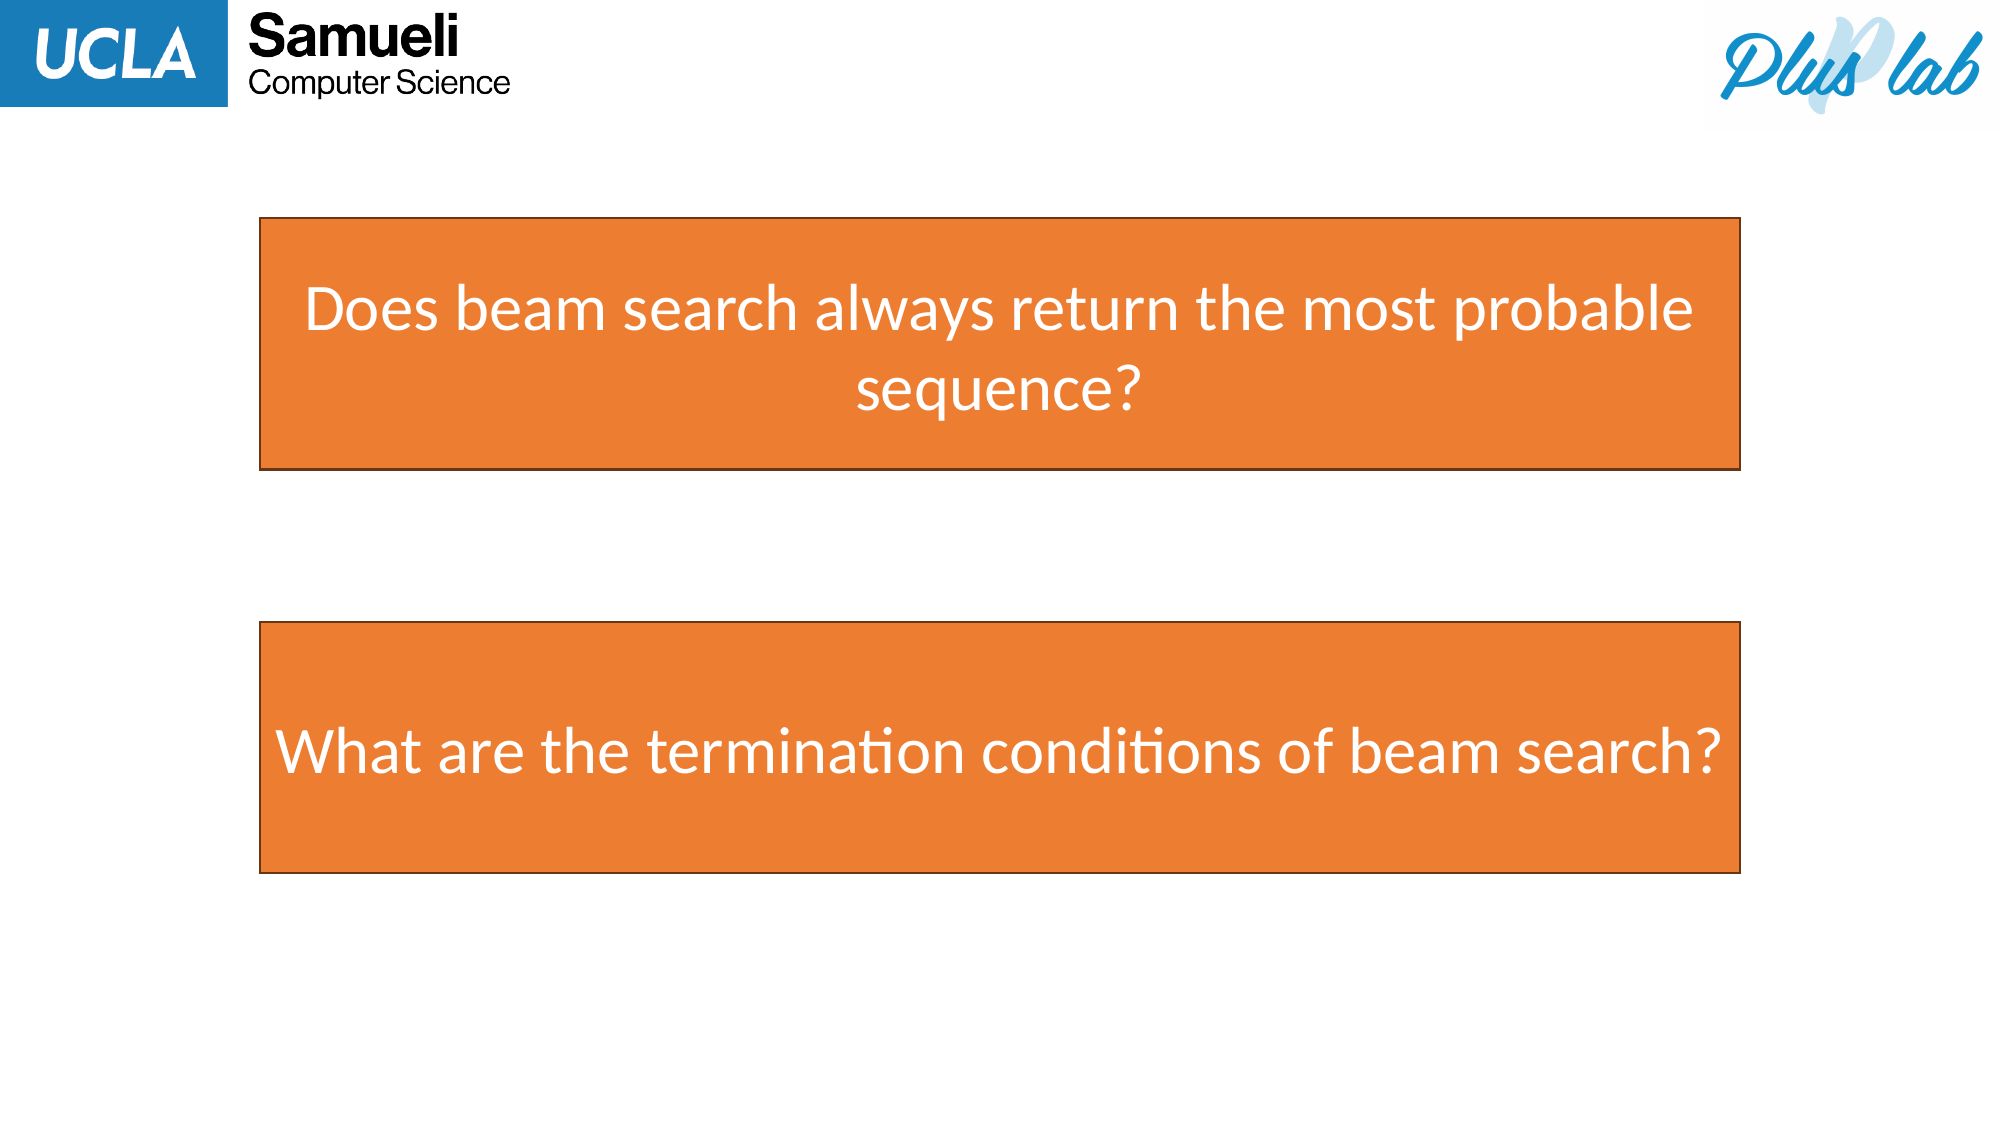

Does beam search always return the most probable sequence?
What are the termination conditions of beam search?